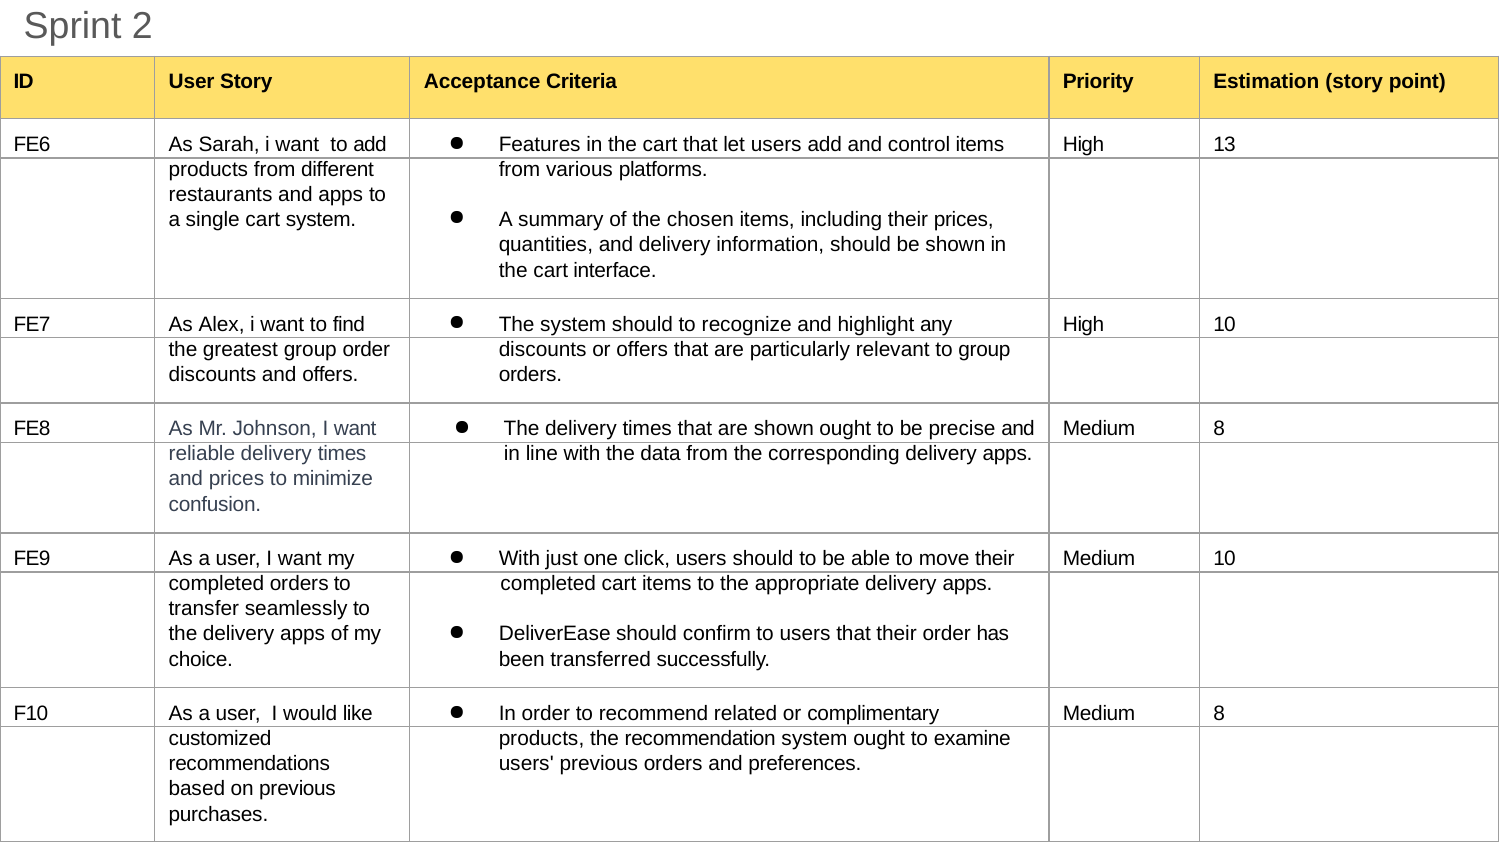

Sprint 2
| ID | User Story | Acceptance Criteria | Priority | Estimation (story point) |
| --- | --- | --- | --- | --- |
| FE6 | As Sarah, i want to add | Features in the cart that let users add and control items | High | 13 |
|  | products from different | from various platforms. |  |  |
|  | restaurants and apps to |  |  |  |
|  | a single cart system. | A summary of the chosen items, including their prices, |  |  |
|  |  | quantities, and delivery information, should be shown in |  |  |
|  |  | the cart interface. |  |  |
| FE7 | As Alex, i want to find | The system should to recognize and highlight any | High | 10 |
|  | the greatest group order | discounts or offers that are particularly relevant to group |  |  |
|  | discounts and offers. | orders. |  |  |
| FE8 | As Mr. Johnson, I want | The delivery times that are shown ought to be precise and | Medium | 8 |
|  | reliable delivery times | in line with the data from the corresponding delivery apps. |  |  |
|  | and prices to minimize |  |  |  |
|  | confusion. |  |  |  |
| FE9 | As a user, I want my | With just one click, users should to be able to move their | Medium | 10 |
|  | completed orders to | completed cart items to the appropriate delivery apps. |  |  |
|  | transfer seamlessly to |  |  |  |
|  | the delivery apps of my | DeliverEase should confirm to users that their order has |  |  |
|  | choice. | been transferred successfully. |  |  |
| F10 | As a user, I would like | In order to recommend related or complimentary | Medium | 8 |
|  | customized | products, the recommendation system ought to examine |  |  |
|  | recommendations | users' previous orders and preferences. |  |  |
|  | based on previous |  |  |  |
|  | purchases. |  |  |  |